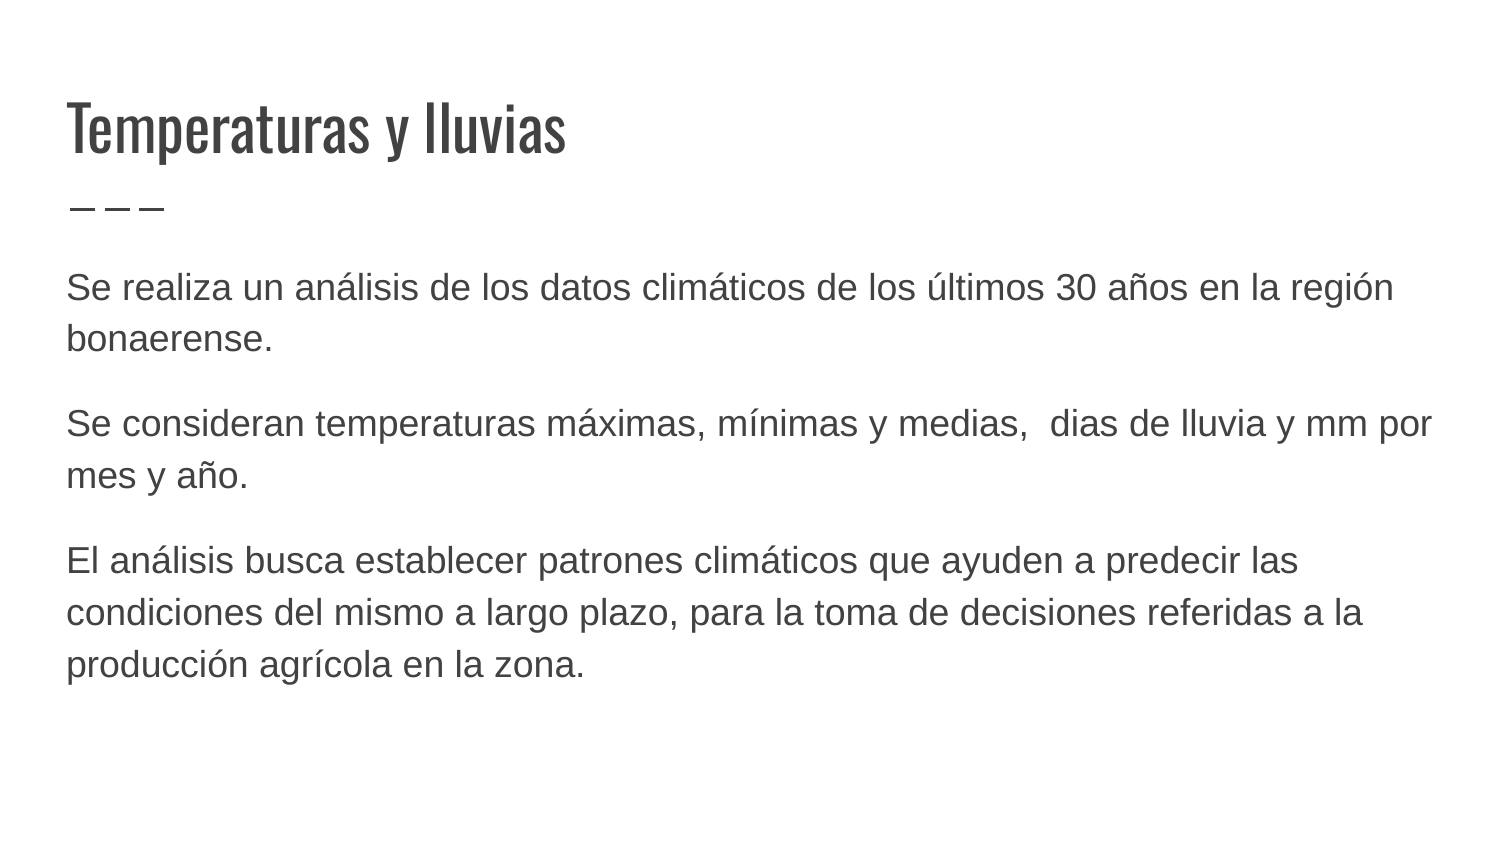

# Temperaturas y lluvias
Se realiza un análisis de los datos climáticos de los últimos 30 años en la región bonaerense.
Se consideran temperaturas máximas, mínimas y medias,  dias de lluvia y mm por mes y año.
El análisis busca establecer patrones climáticos que ayuden a predecir las condiciones del mismo a largo plazo, para la toma de decisiones referidas a la producción agrícola en la zona.